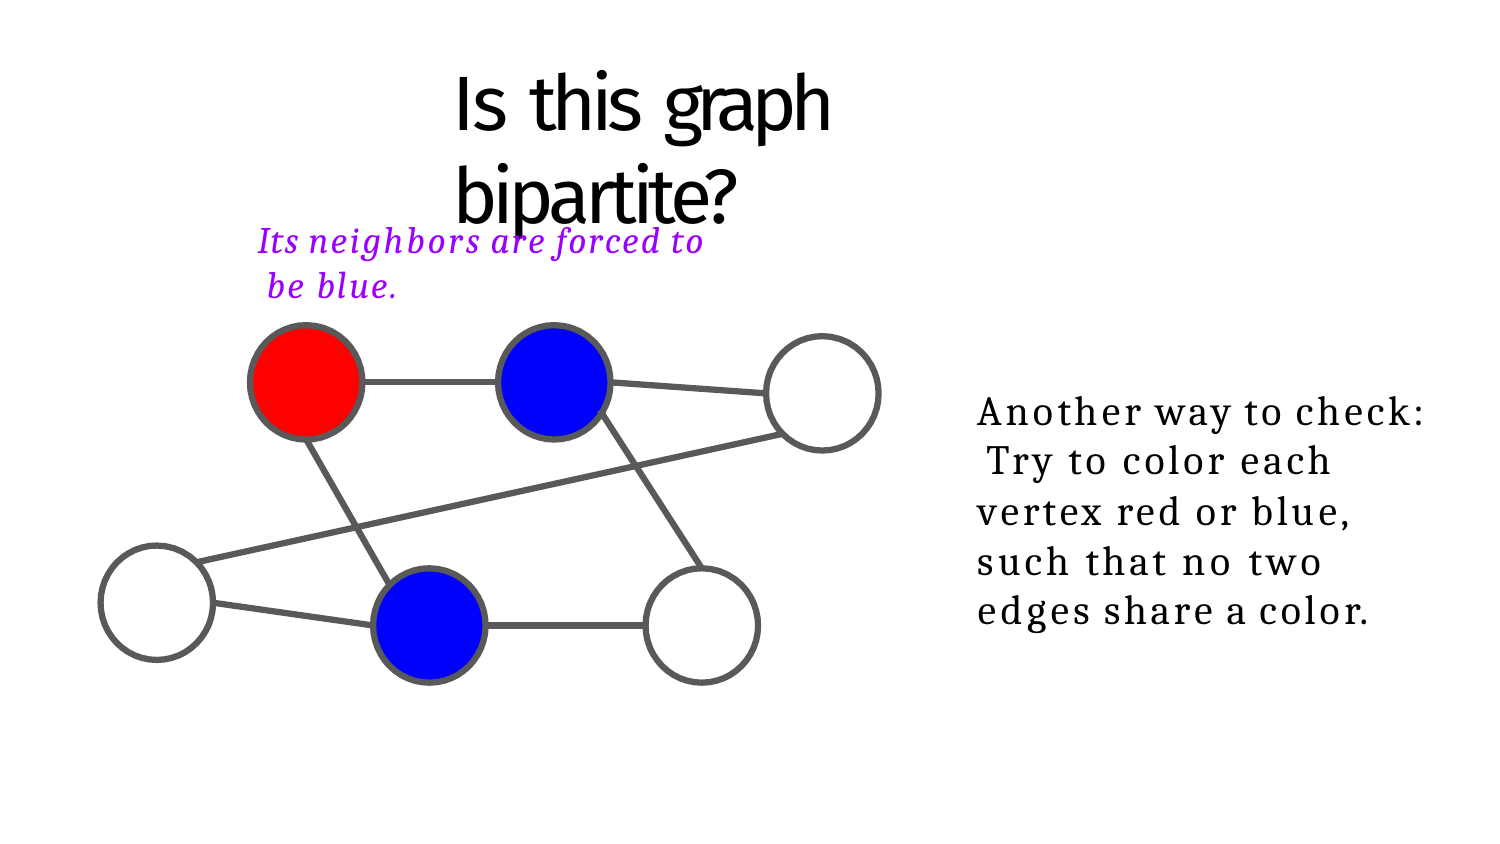

# Is this graph bipartite?
Its neighbors are forced to  be blue.

Another way to check:  Try to color each  vertex red or blue,  such that no two  edges share a color.